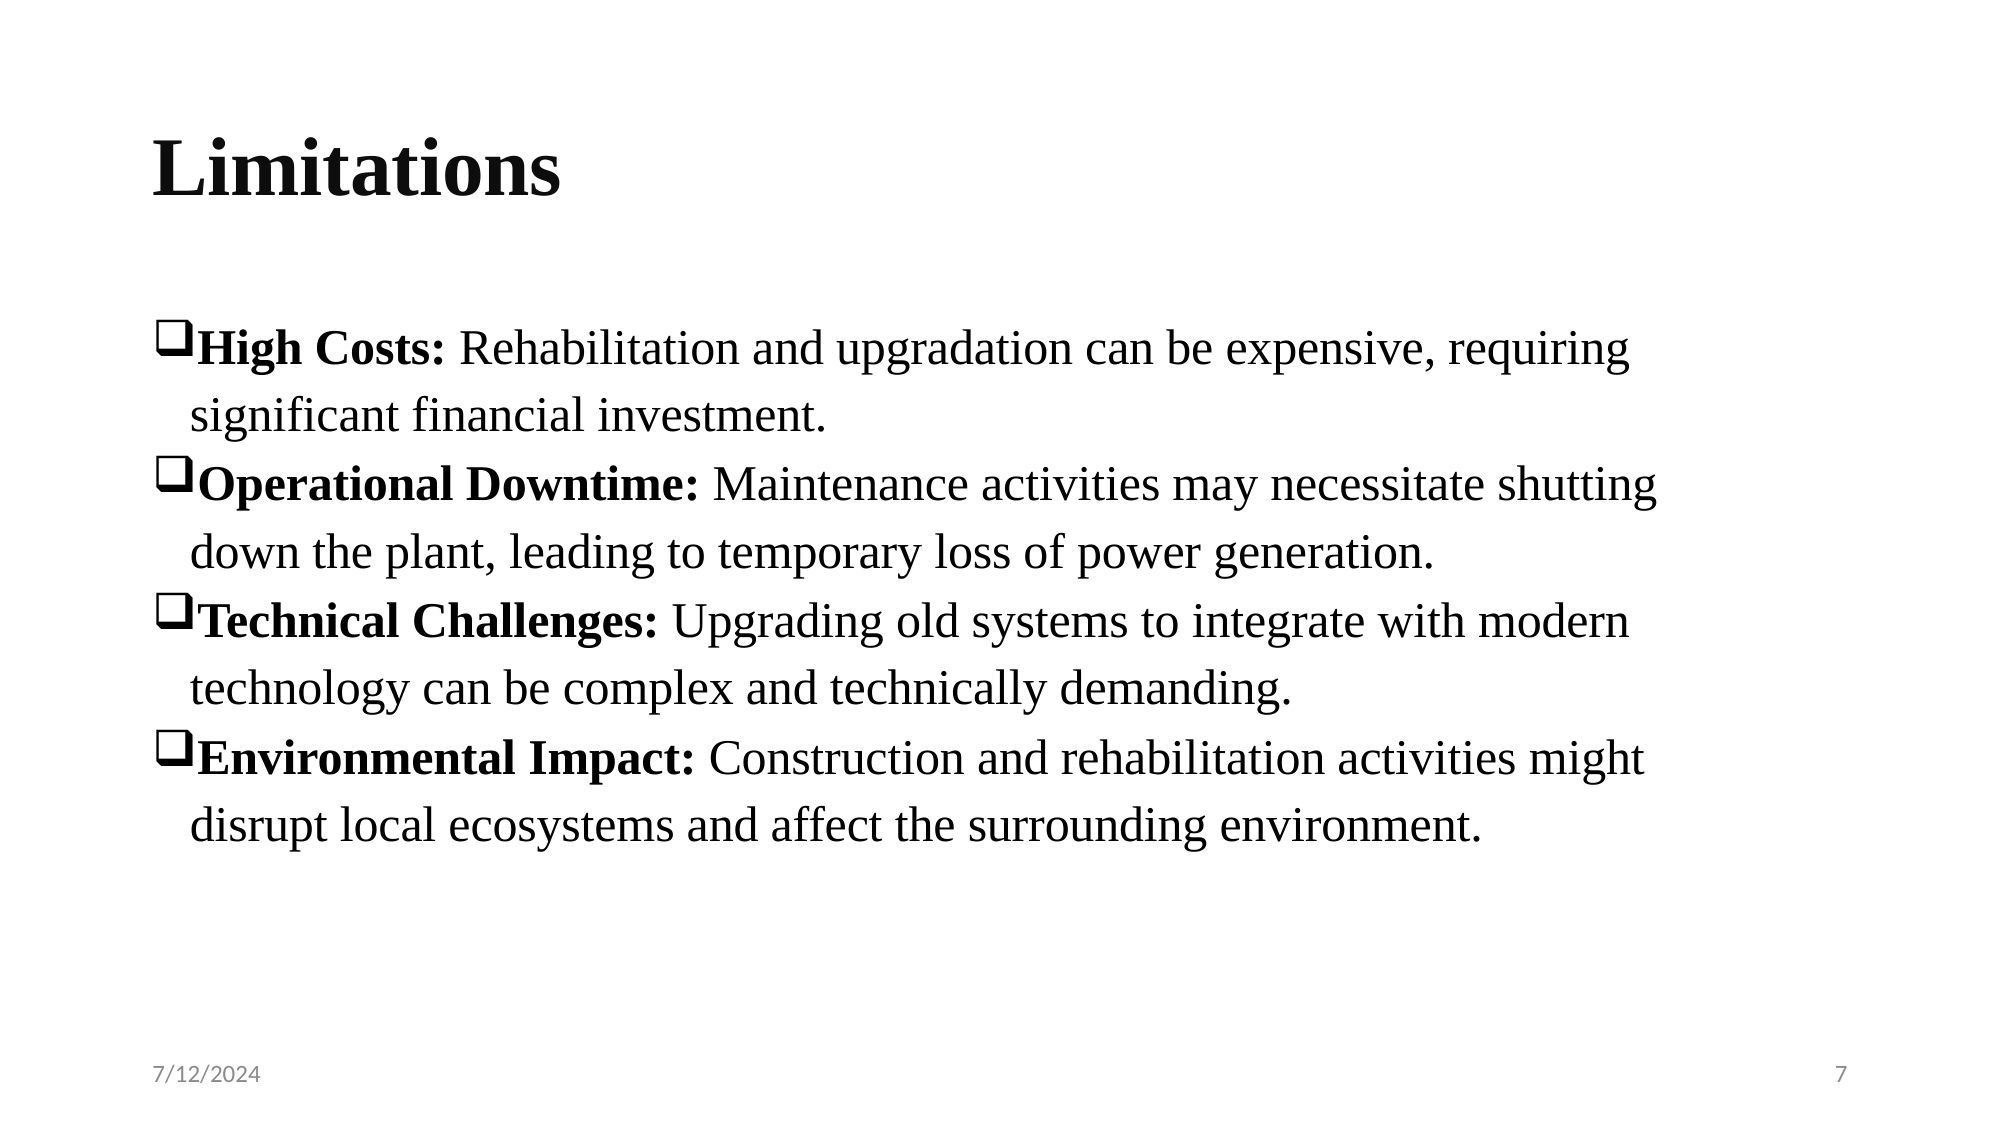

# Limitations
High Costs: Rehabilitation and upgradation can be expensive, requiring significant financial investment.
Operational Downtime: Maintenance activities may necessitate shutting down the plant, leading to temporary loss of power generation.
Technical Challenges: Upgrading old systems to integrate with modern technology can be complex and technically demanding.
Environmental Impact: Construction and rehabilitation activities might disrupt local ecosystems and affect the surrounding environment.

7/12/2024
7